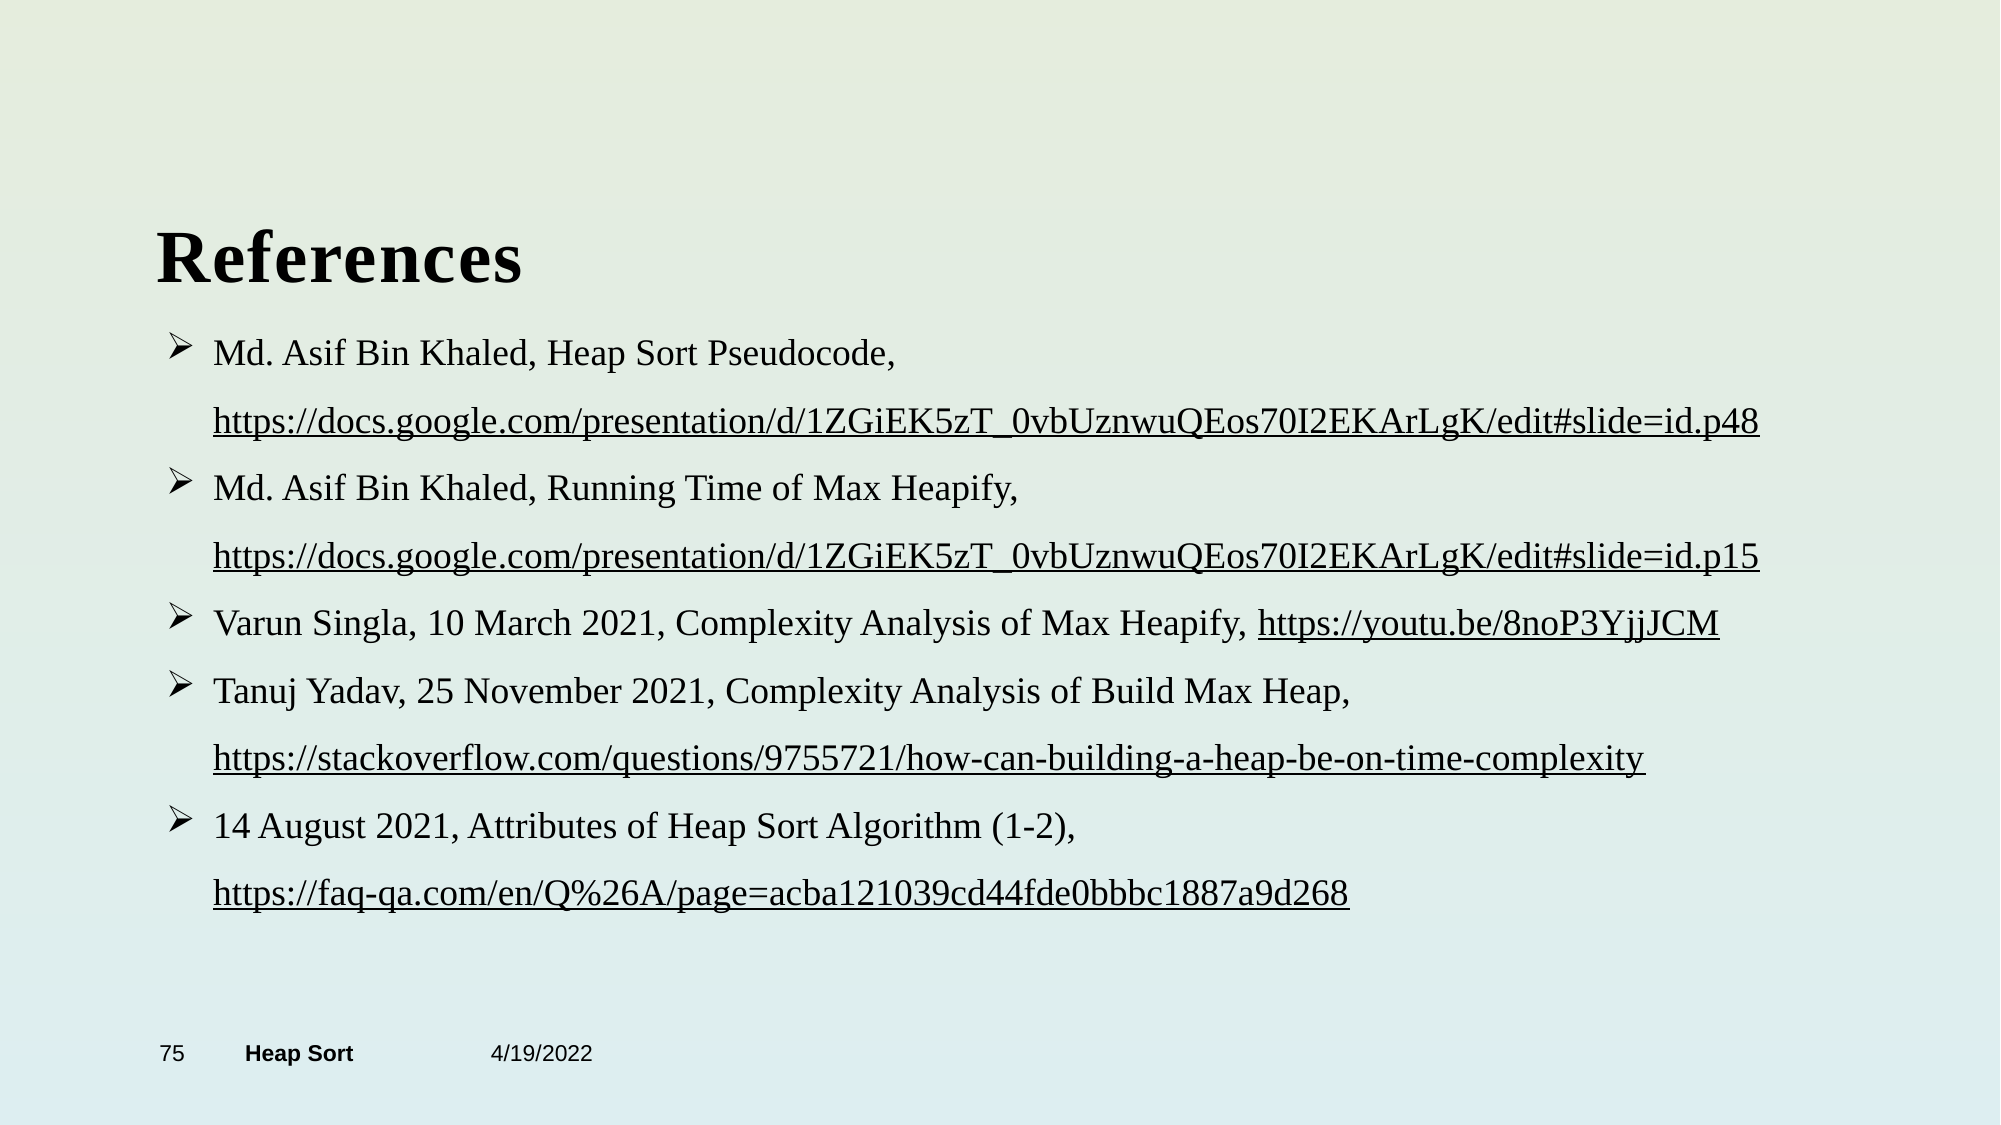

# References
Md. Asif Bin Khaled, Heap Sort Pseudocode, https://docs.google.com/presentation/d/1ZGiEK5zT_0vbUznwuQEos70I2EKArLgK/edit#slide=id.p48
Md. Asif Bin Khaled, Running Time of Max Heapify, https://docs.google.com/presentation/d/1ZGiEK5zT_0vbUznwuQEos70I2EKArLgK/edit#slide=id.p15
Varun Singla, 10 March 2021, Complexity Analysis of Max Heapify, https://youtu.be/8noP3YjjJCM
Tanuj Yadav, 25 November 2021, Complexity Analysis of Build Max Heap, https://stackoverflow.com/questions/9755721/how-can-building-a-heap-be-on-time-complexity
14 August 2021, Attributes of Heap Sort Algorithm (1-2), https://faq-qa.com/en/Q%26A/page=acba121039cd44fde0bbbc1887a9d268
75
Heap Sort
4/19/2022